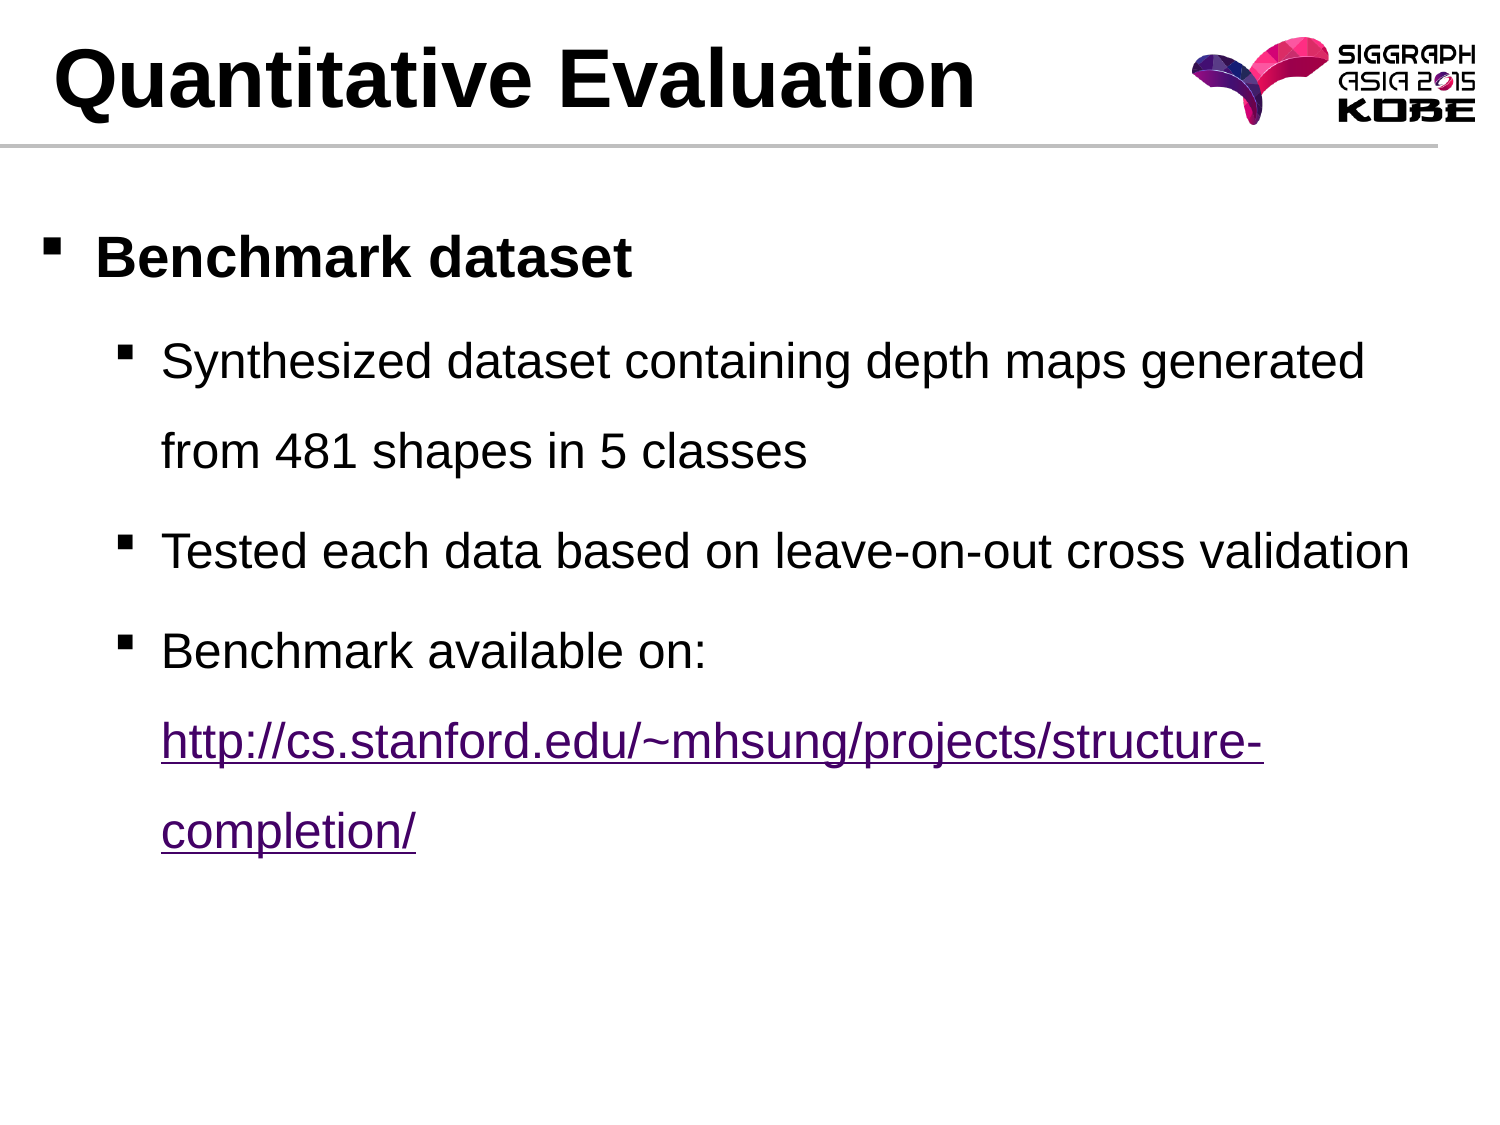

# Quantitative Evaluation
Benchmark dataset
Synthesized dataset containing depth maps generated from 481 shapes in 5 classes
Tested each data based on leave-on-out cross validation
Benchmark available on: http://cs.stanford.edu/~mhsung/projects/structure-completion/